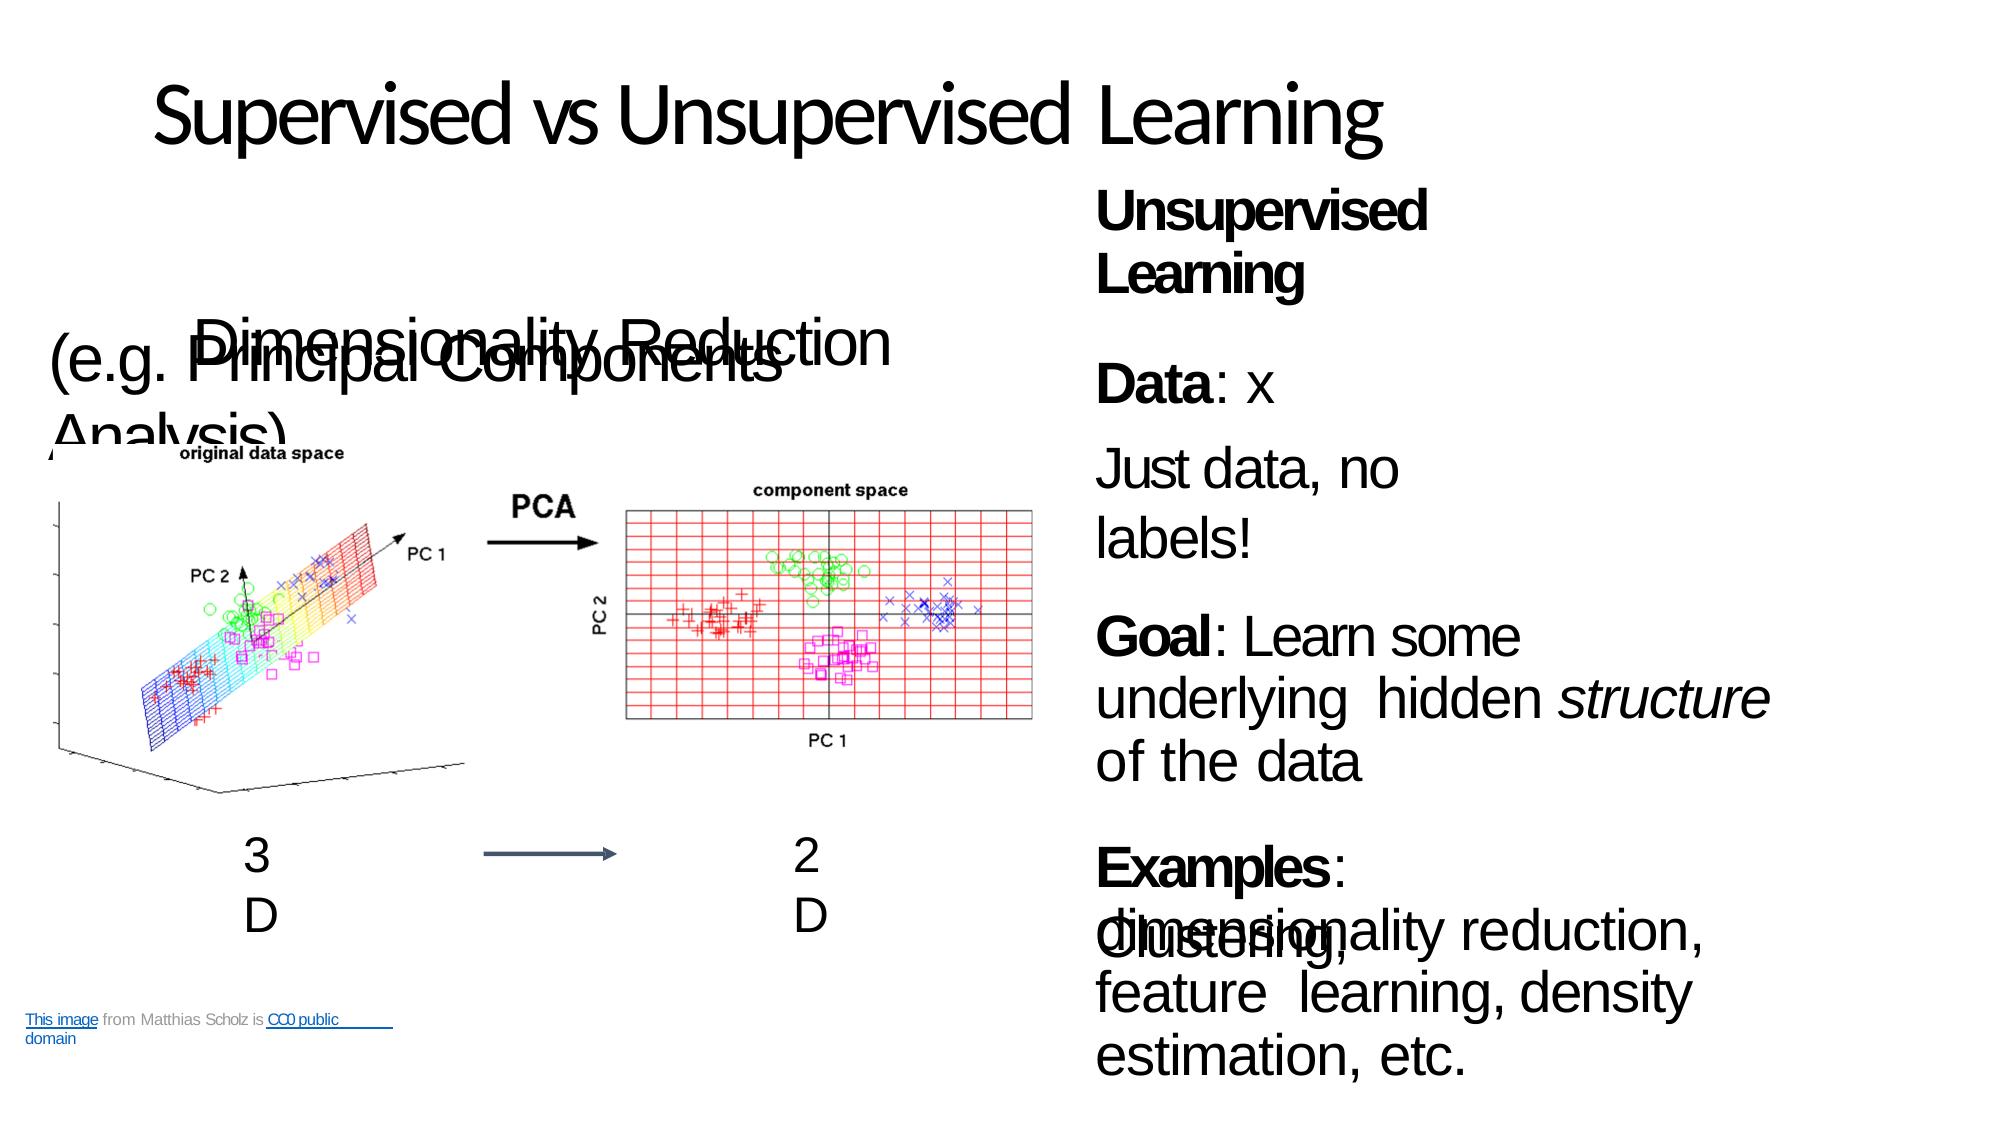

# Supervised vs Unsupervised Learning
Unsupervised Learning
Dimensionality Reduction
(e.g. Principal Components Analysis)
Data: x
Just data, no labels!

Goal: Learn some underlying  hidden structure of the data
3D
2D
Examples: Clustering,

dimensionality reduction, feature  learning, density estimation, etc.
This image from Matthias Scholz is CC0 public domain